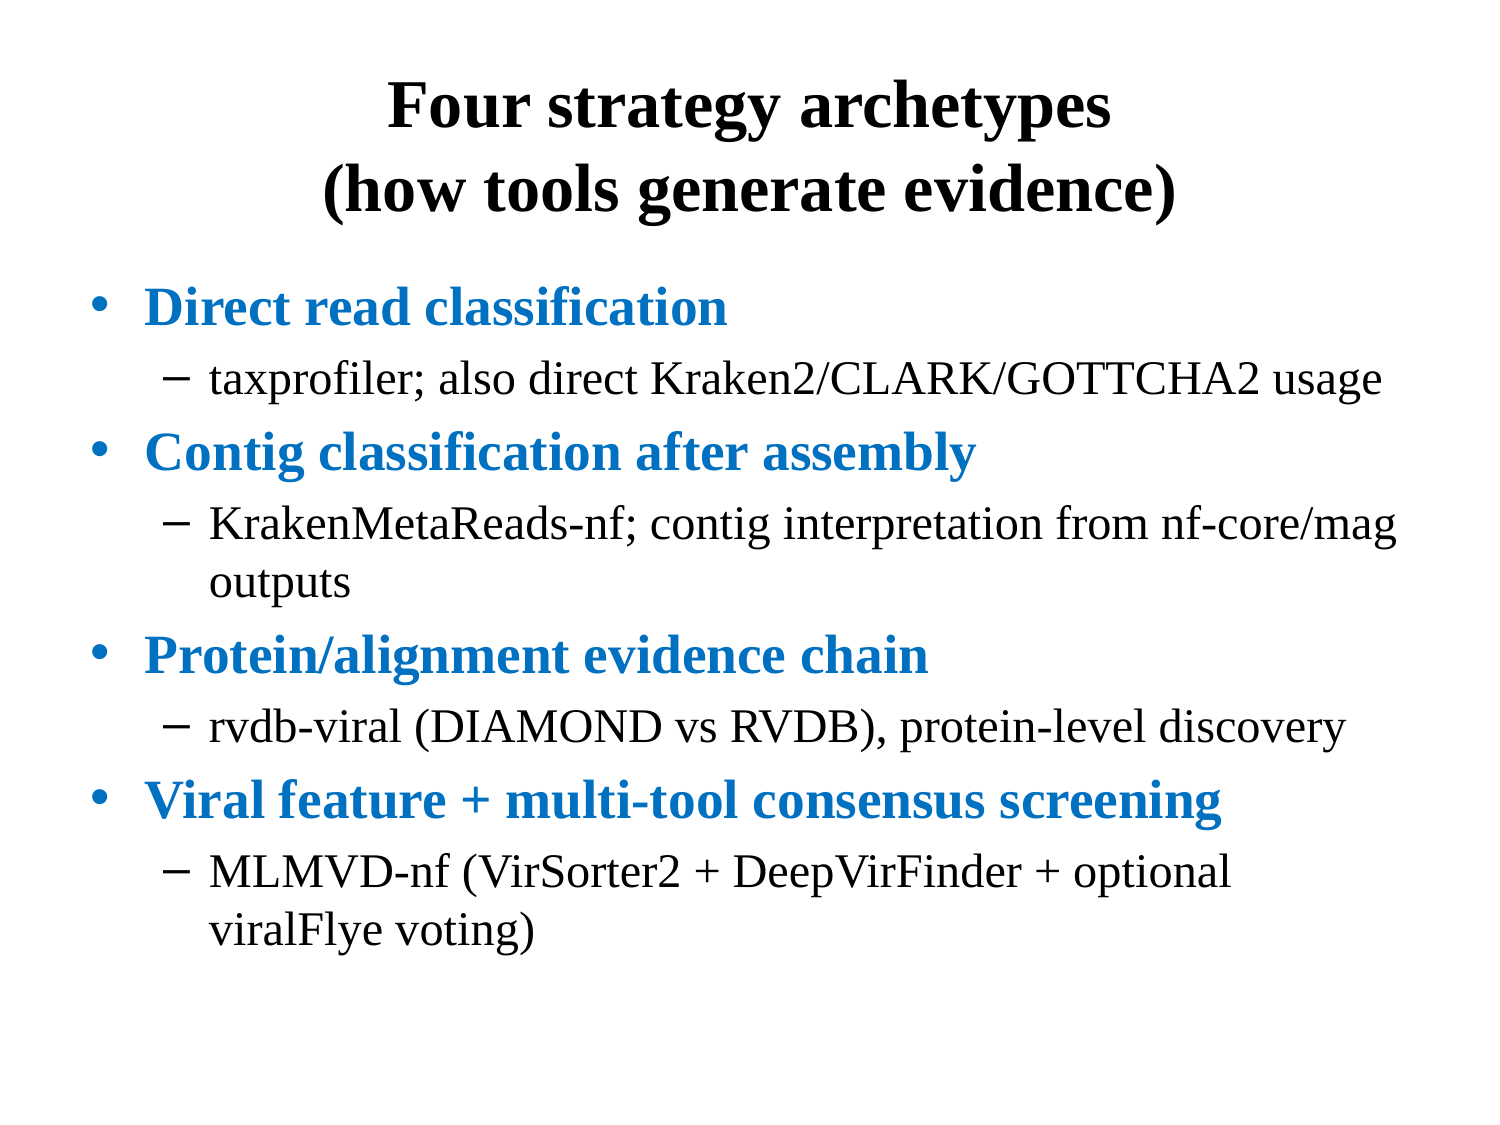

# Four strategy archetypes (how tools generate evidence)
Direct read classification
taxprofiler; also direct Kraken2/CLARK/GOTTCHA2 usage
Contig classification after assembly
KrakenMetaReads-nf; contig interpretation from nf-core/mag outputs
Protein/alignment evidence chain
rvdb-viral (DIAMOND vs RVDB), protein-level discovery
Viral feature + multi-tool consensus screening
MLMVD-nf (VirSorter2 + DeepVirFinder + optional viralFlye voting)